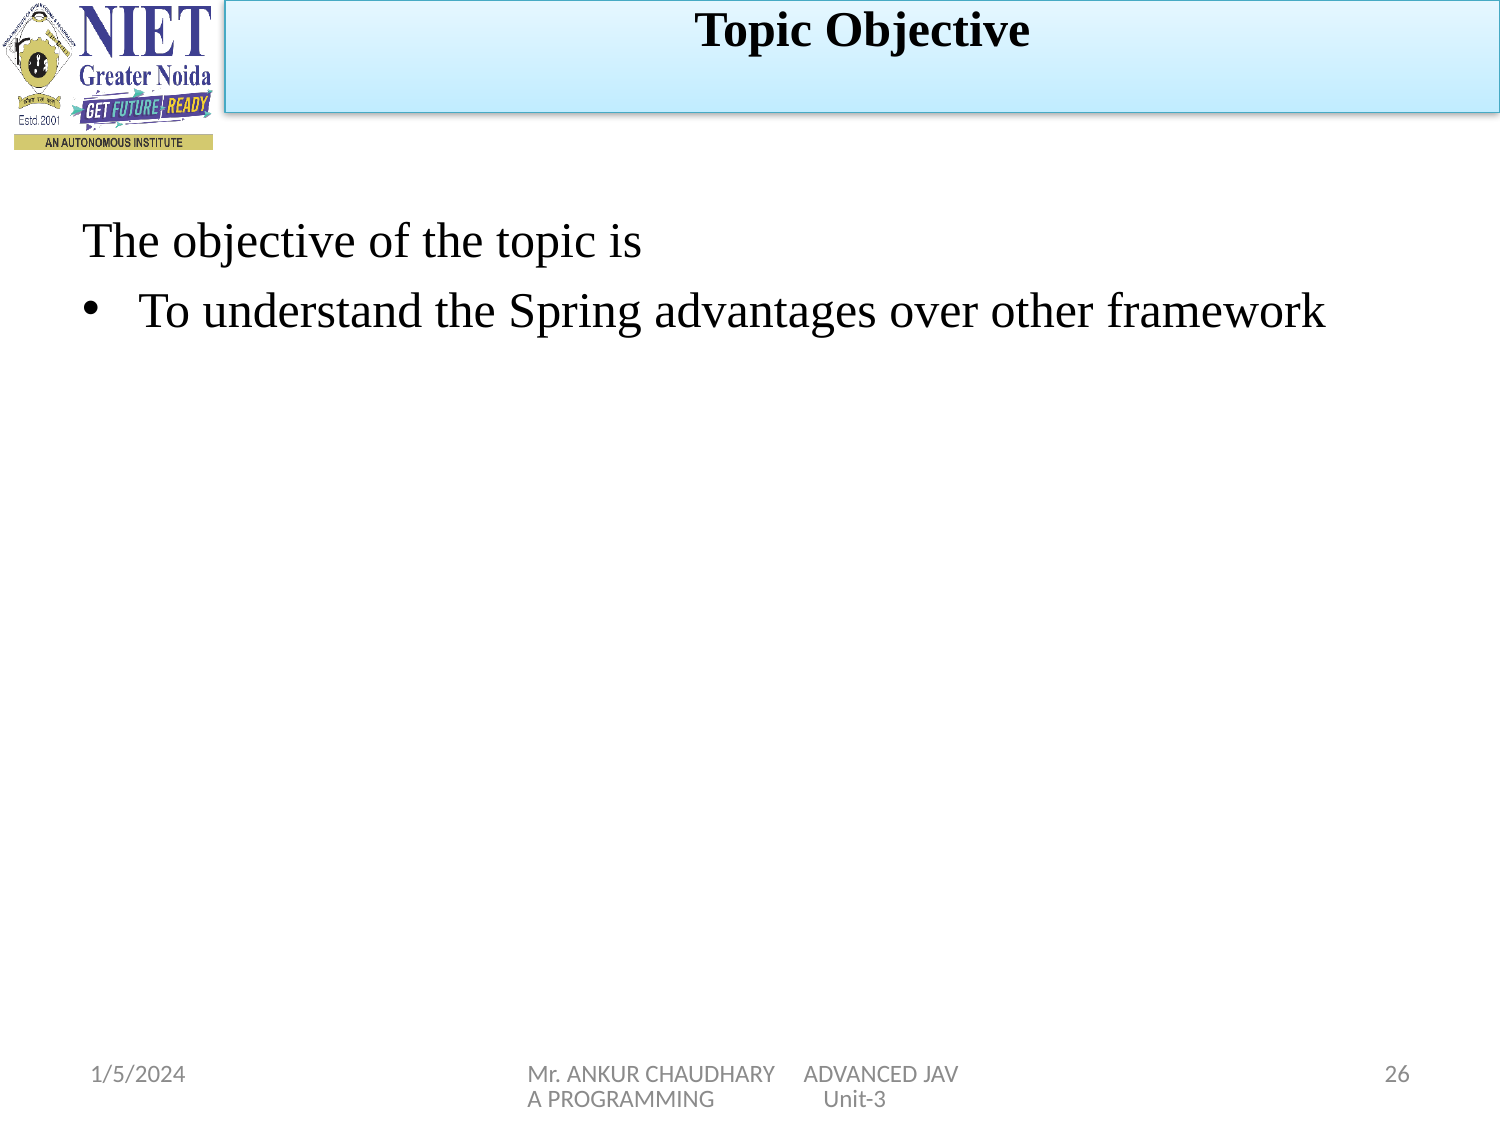

Topic Objective

The objective of the topic is
To understand the Spring advantages over other framework
1/5/2024
Mr. ANKUR CHAUDHARY     ADVANCED JAVA PROGRAMMING                   Unit-3
26